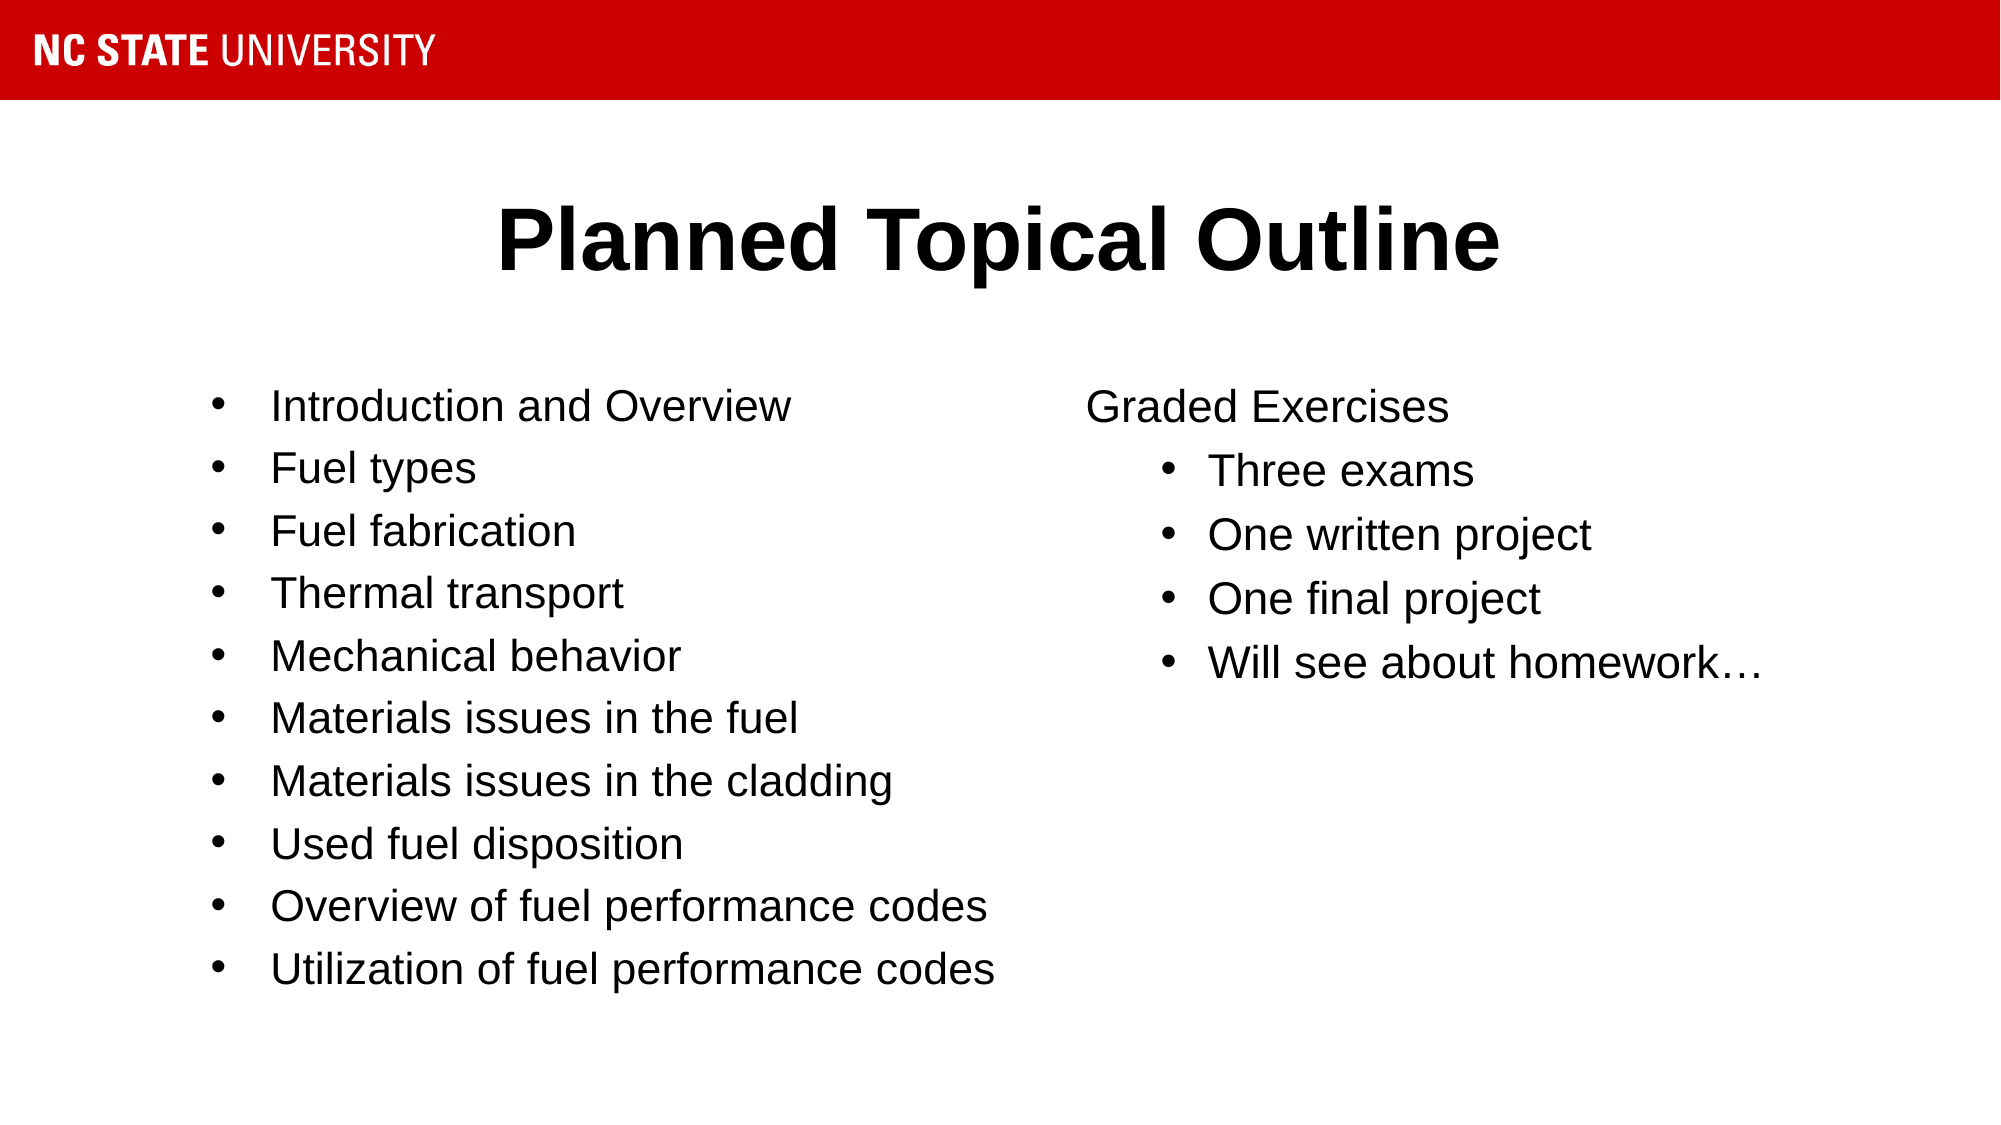

# Planned Topical Outline
Graded Exercises
Three exams
One written project
One final project
Will see about homework…

Introduction and Overview
Fuel types
Fuel fabrication
Thermal transport
Mechanical behavior
Materials issues in the fuel
Materials issues in the cladding
Used fuel disposition
Overview of fuel performance codes
Utilization of fuel performance codes